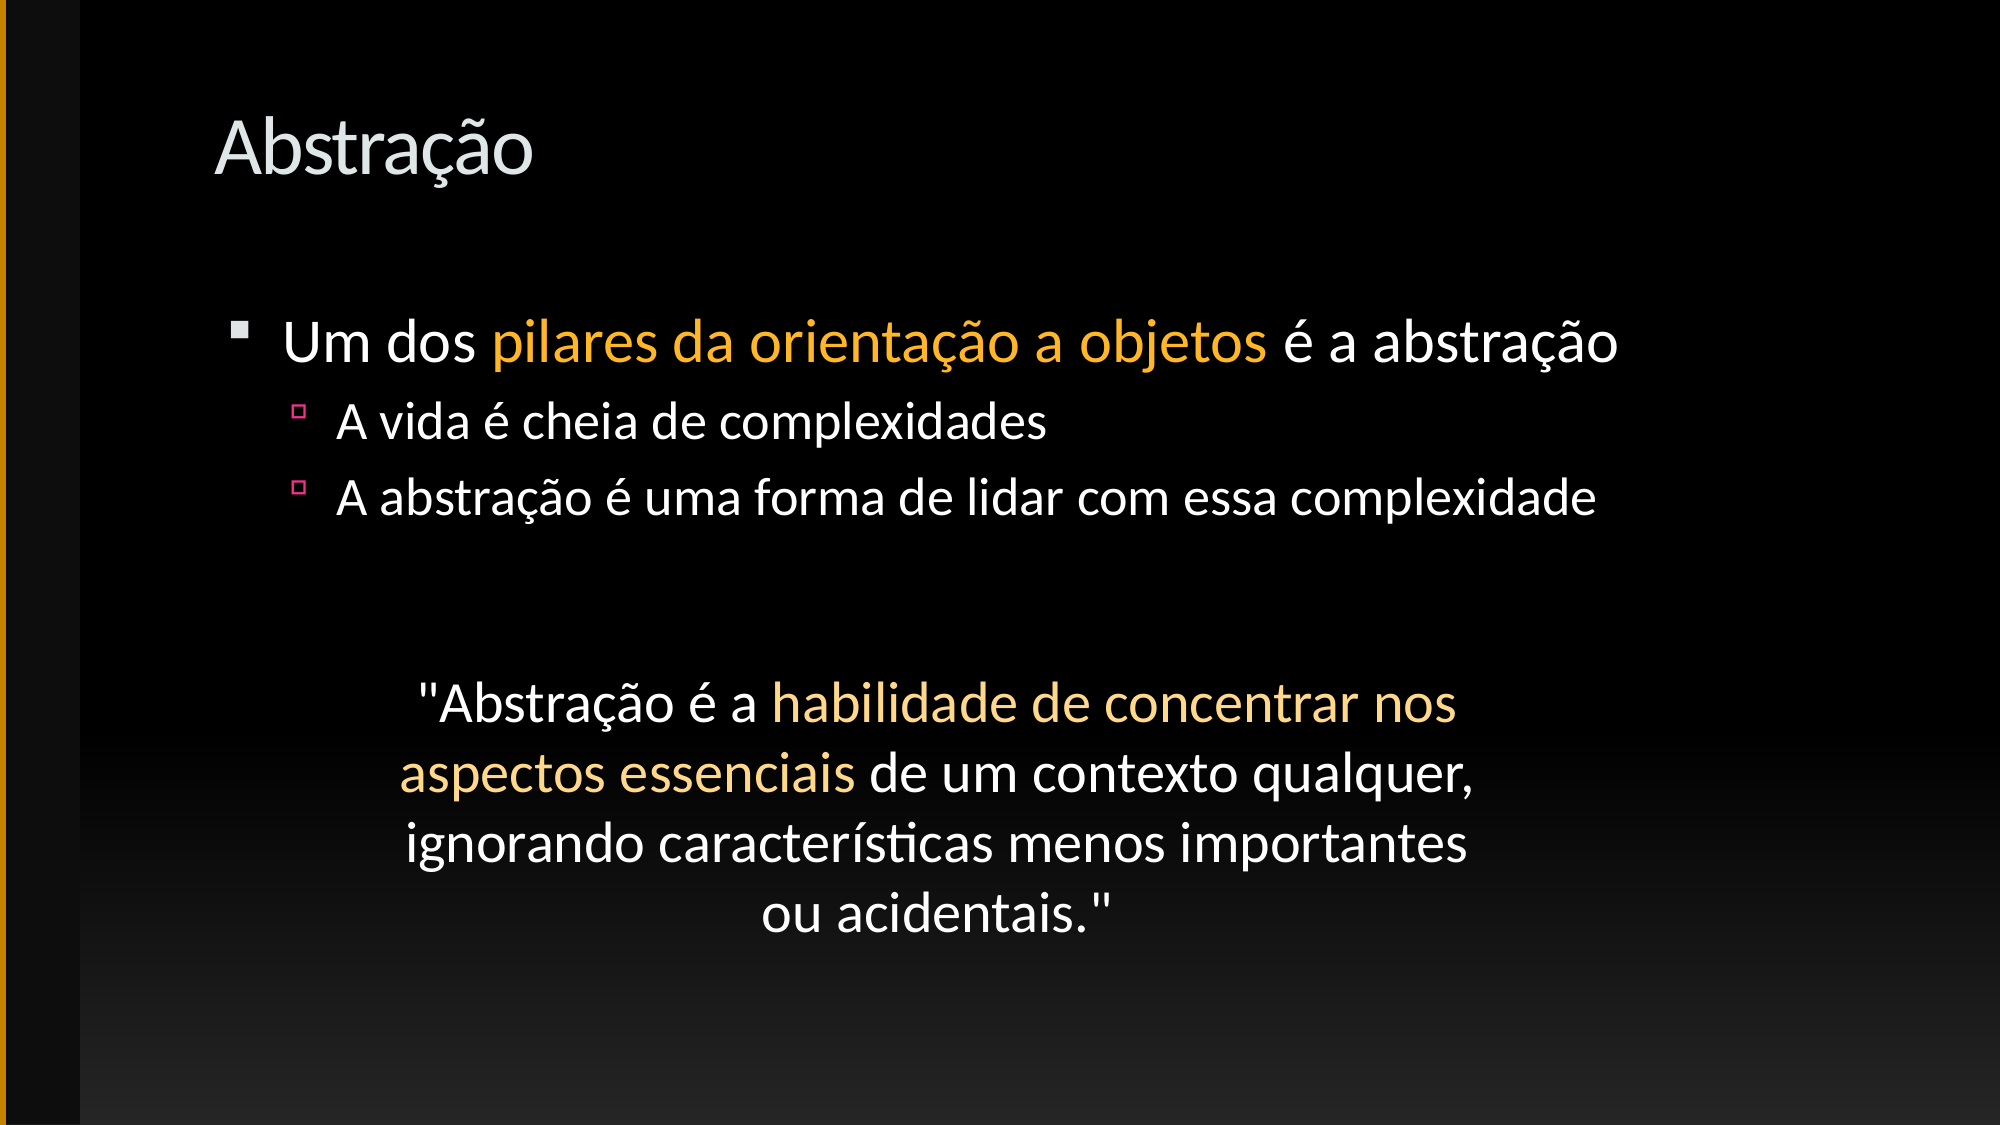

# Abstração
Um dos pilares da orientação a objetos é a abstração
A vida é cheia de complexidades
A abstração é uma forma de lidar com essa complexidade
"Abstração é a habilidade de concentrar nos aspectos essenciais de um contexto qualquer, ignorando características menos importantes ou acidentais."